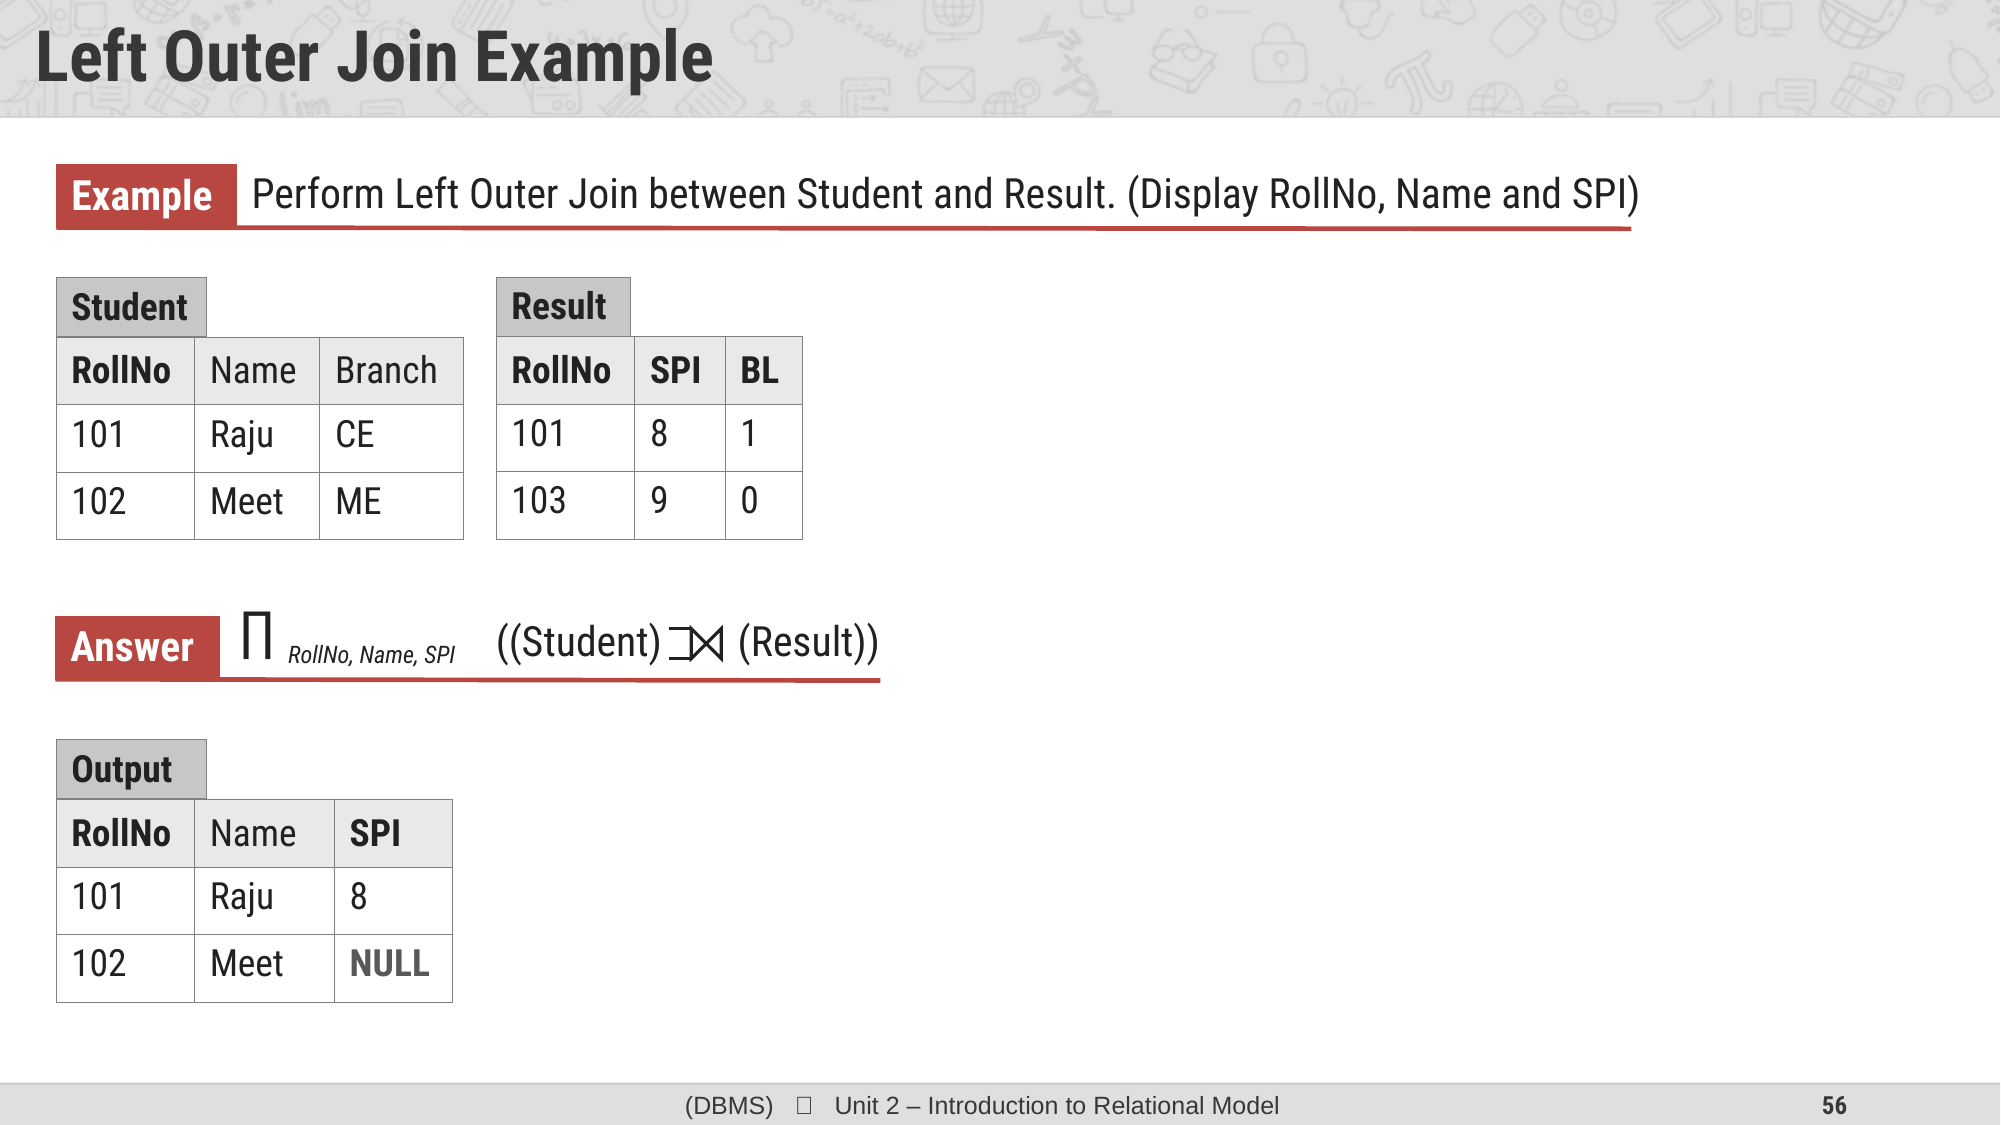

# Left Outer Join Example

| Perform Left Outer Join between Student and Result. (Display RollNo, Name and SPI) |
| --- |
| Example |
| --- |
| Result |
| --- |
| Student |
| --- |
| RollNo | SPI | BL |
| --- | --- | --- |
| 101 | 8 | 1 |
| 103 | 9 | 0 |
| RollNo | Name | Branch |
| --- | --- | --- |
| 101 | Raju | CE |
| 102 | Meet | ME |
| ∏ RollNo, Name, SPI |
| --- |
| ((Student) (Result)) |
| --- |
| Answer |
| --- |

| Output |
| --- |
| RollNo | Name | SPI |
| --- | --- | --- |
| 101 | Raju | 8 |
| 102 | Meet | NULL |